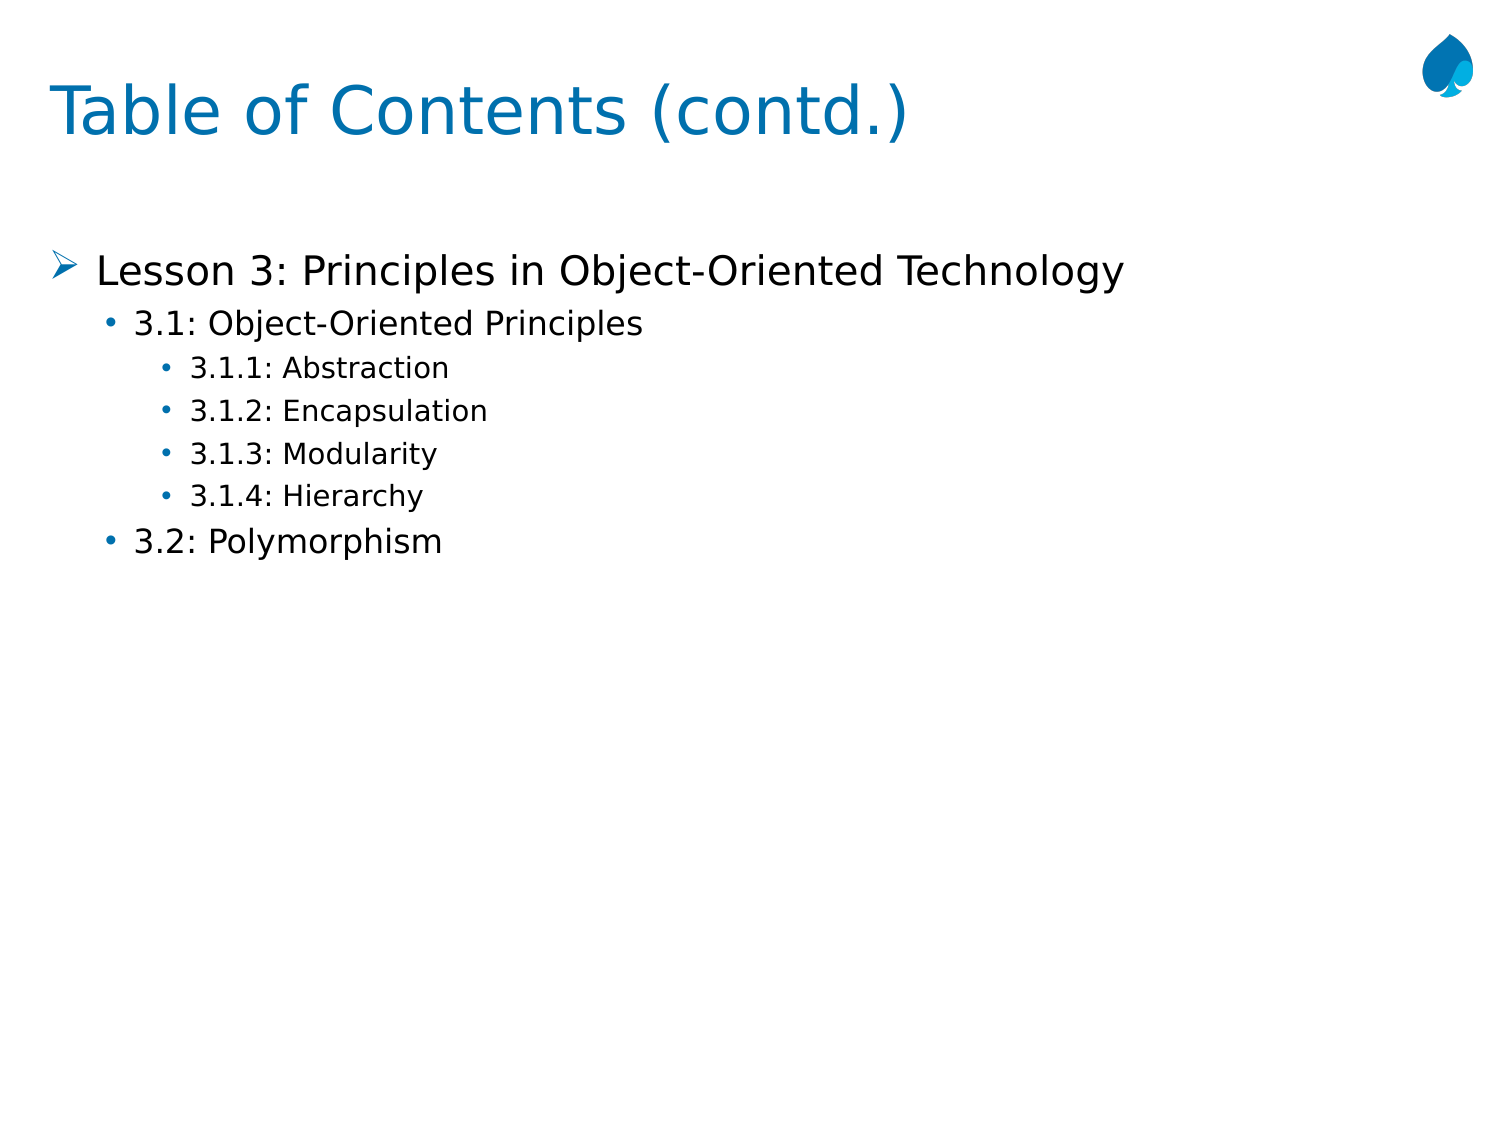

# Table of Contents (contd.)
Lesson 3: Principles in Object-Oriented Technology
3.1: Object-Oriented Principles
3.1.1: Abstraction
3.1.2: Encapsulation
3.1.3: Modularity
3.1.4: Hierarchy
3.2: Polymorphism